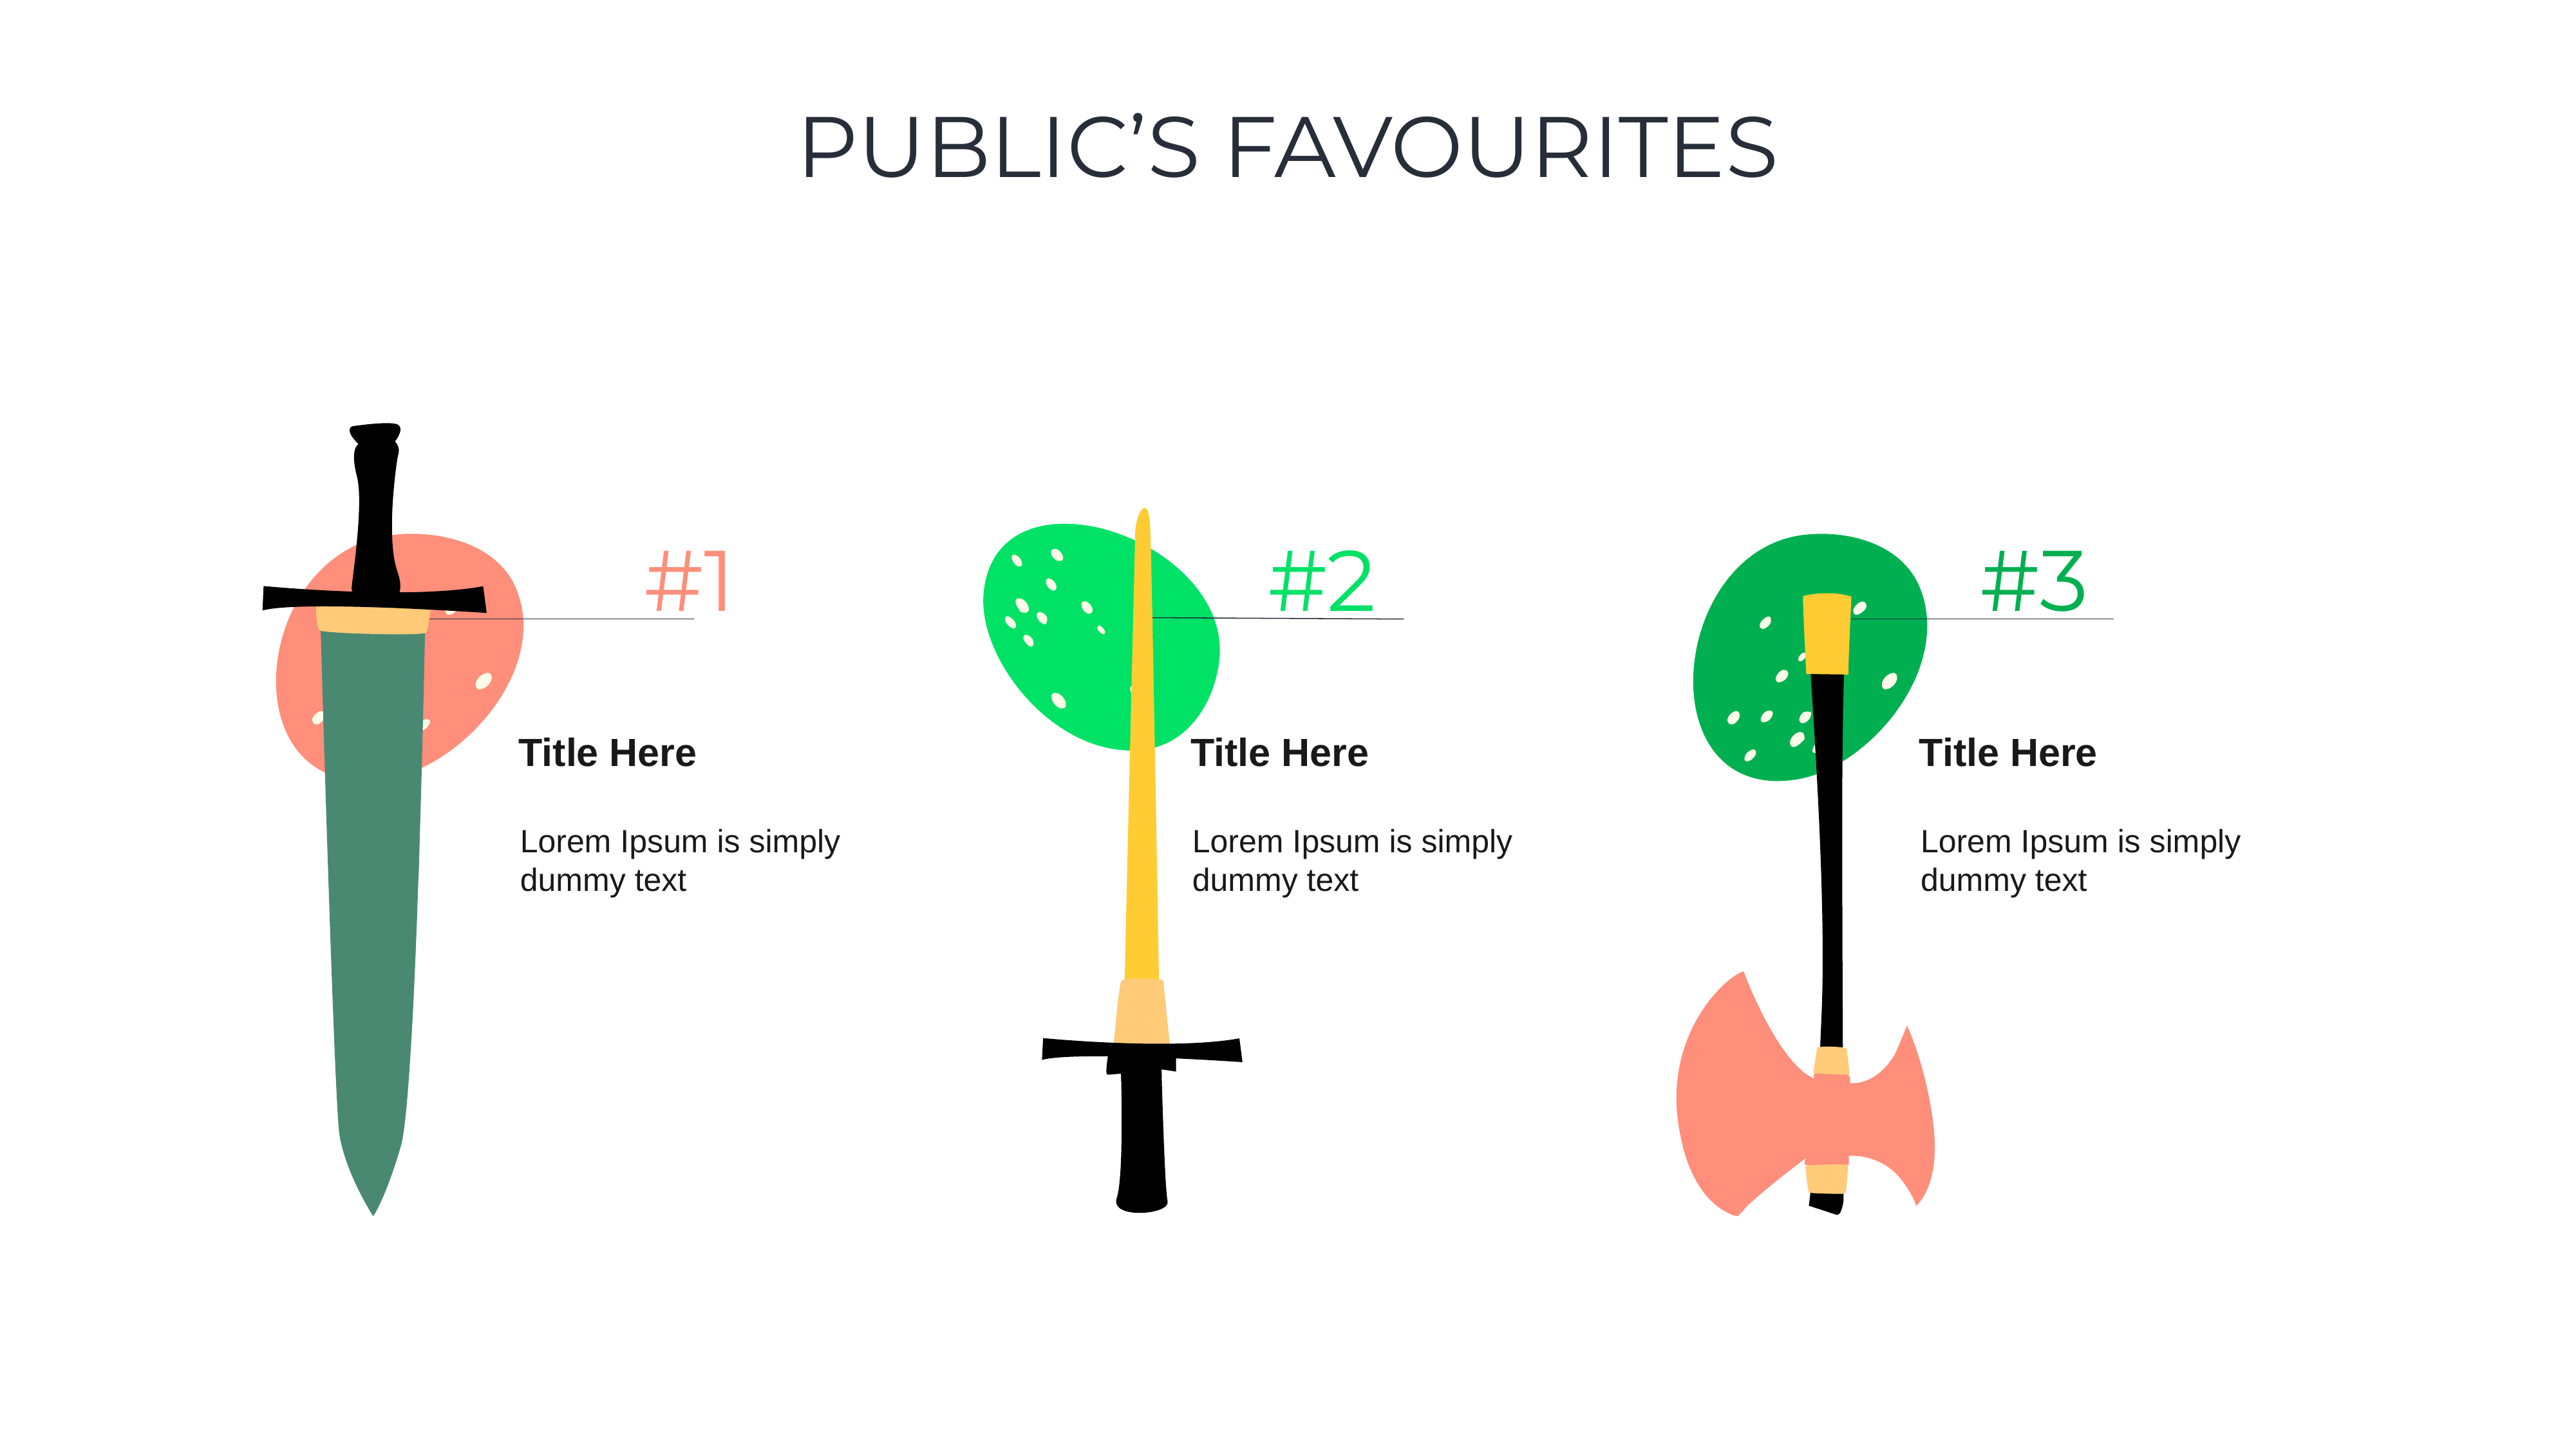

# PUBLIC’S FAVOURITES

#1
#2
#3

Title Here
Title Here
Title Here
Lorem Ipsum is simply dummy text
Lorem Ipsum is simply dummy text
Lorem Ipsum is simply dummy text